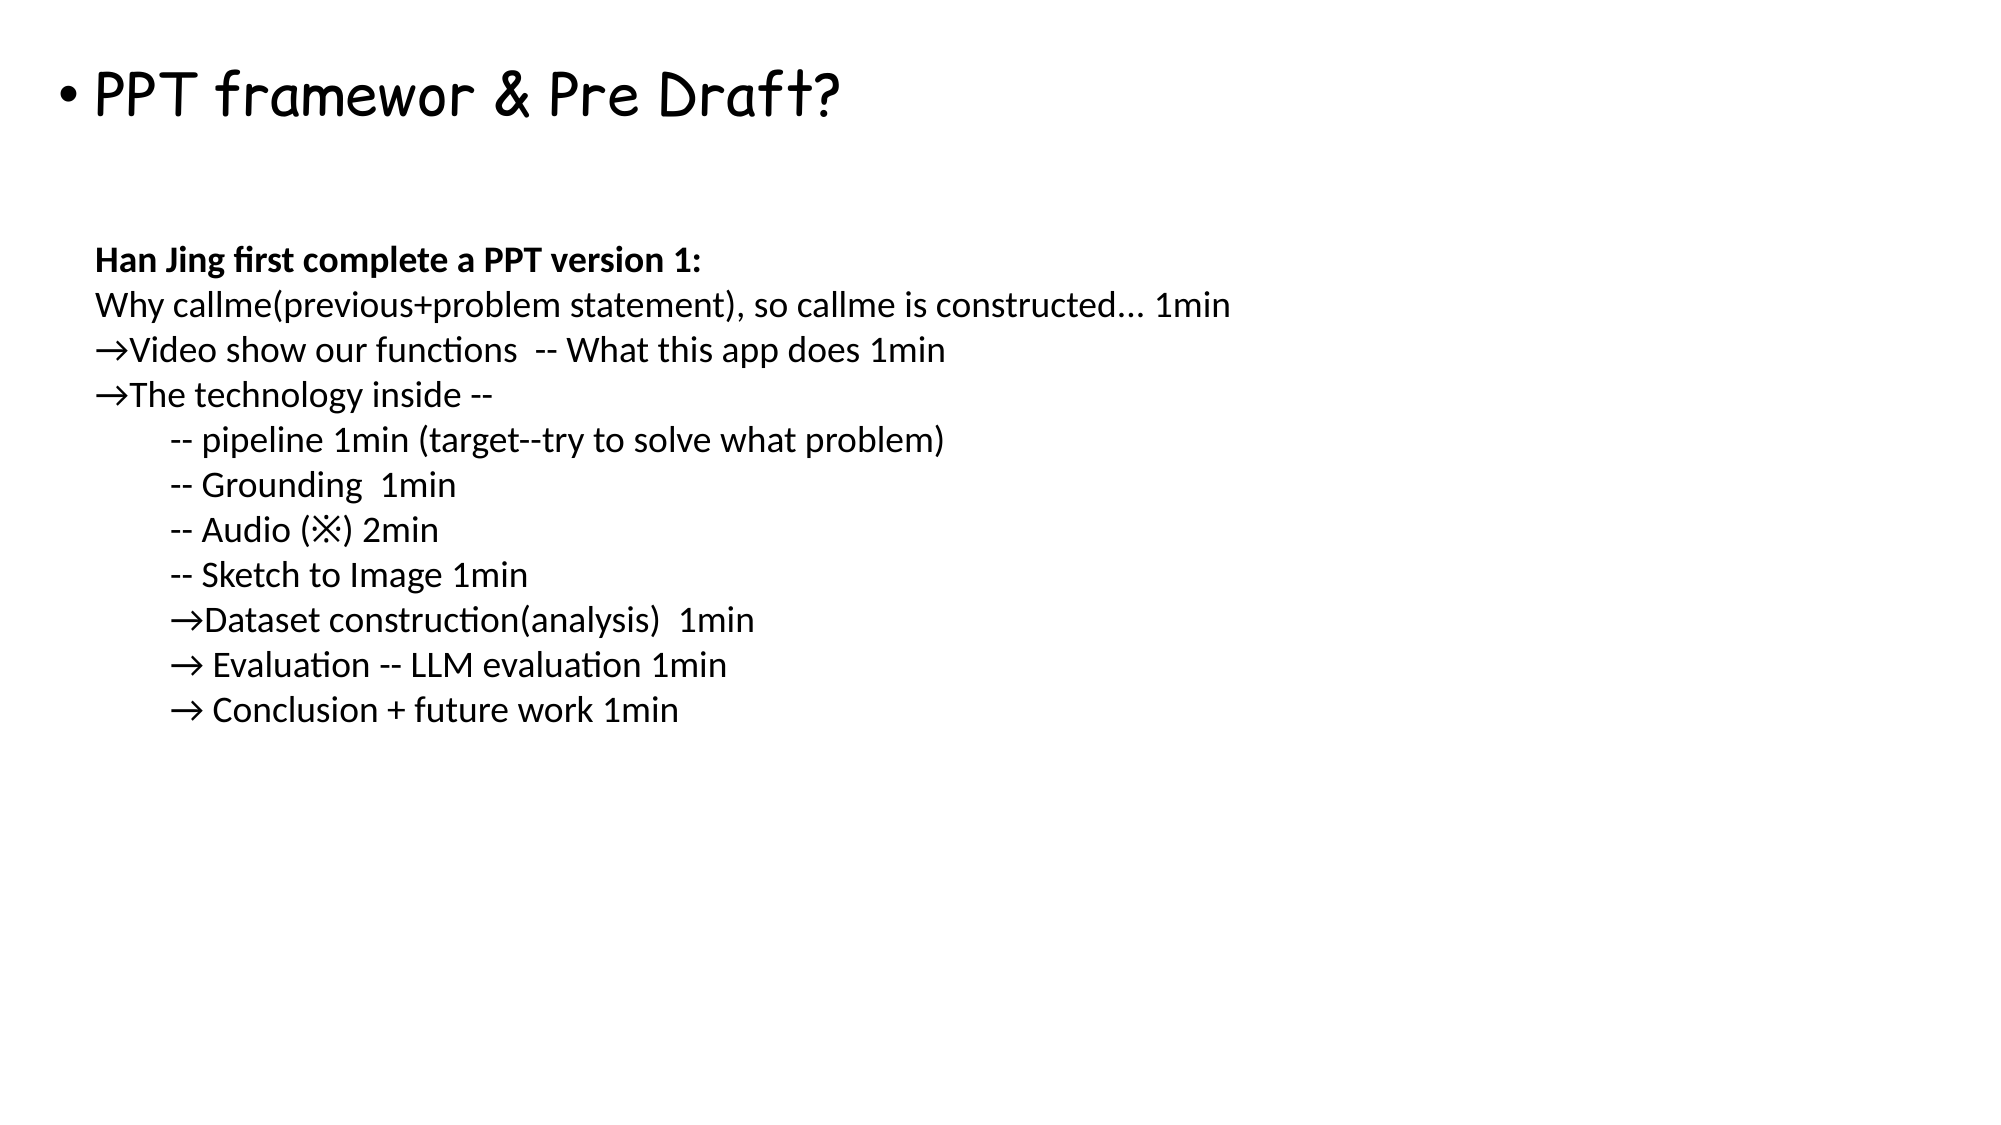

PPT framewor & Pre Draft?
Han Jing first complete a PPT version 1:
Why callme(previous+problem statement), so callme is constructed... 1min
→Video show our functions  -- What this app does 1min
→The technology inside --
-- pipeline 1min (target--try to solve what problem)
-- Grounding  1min
-- Audio (※) 2min
-- Sketch to Image 1min
→Dataset construction(analysis)  1min
→ Evaluation -- LLM evaluation 1min
→ Conclusion + future work 1min